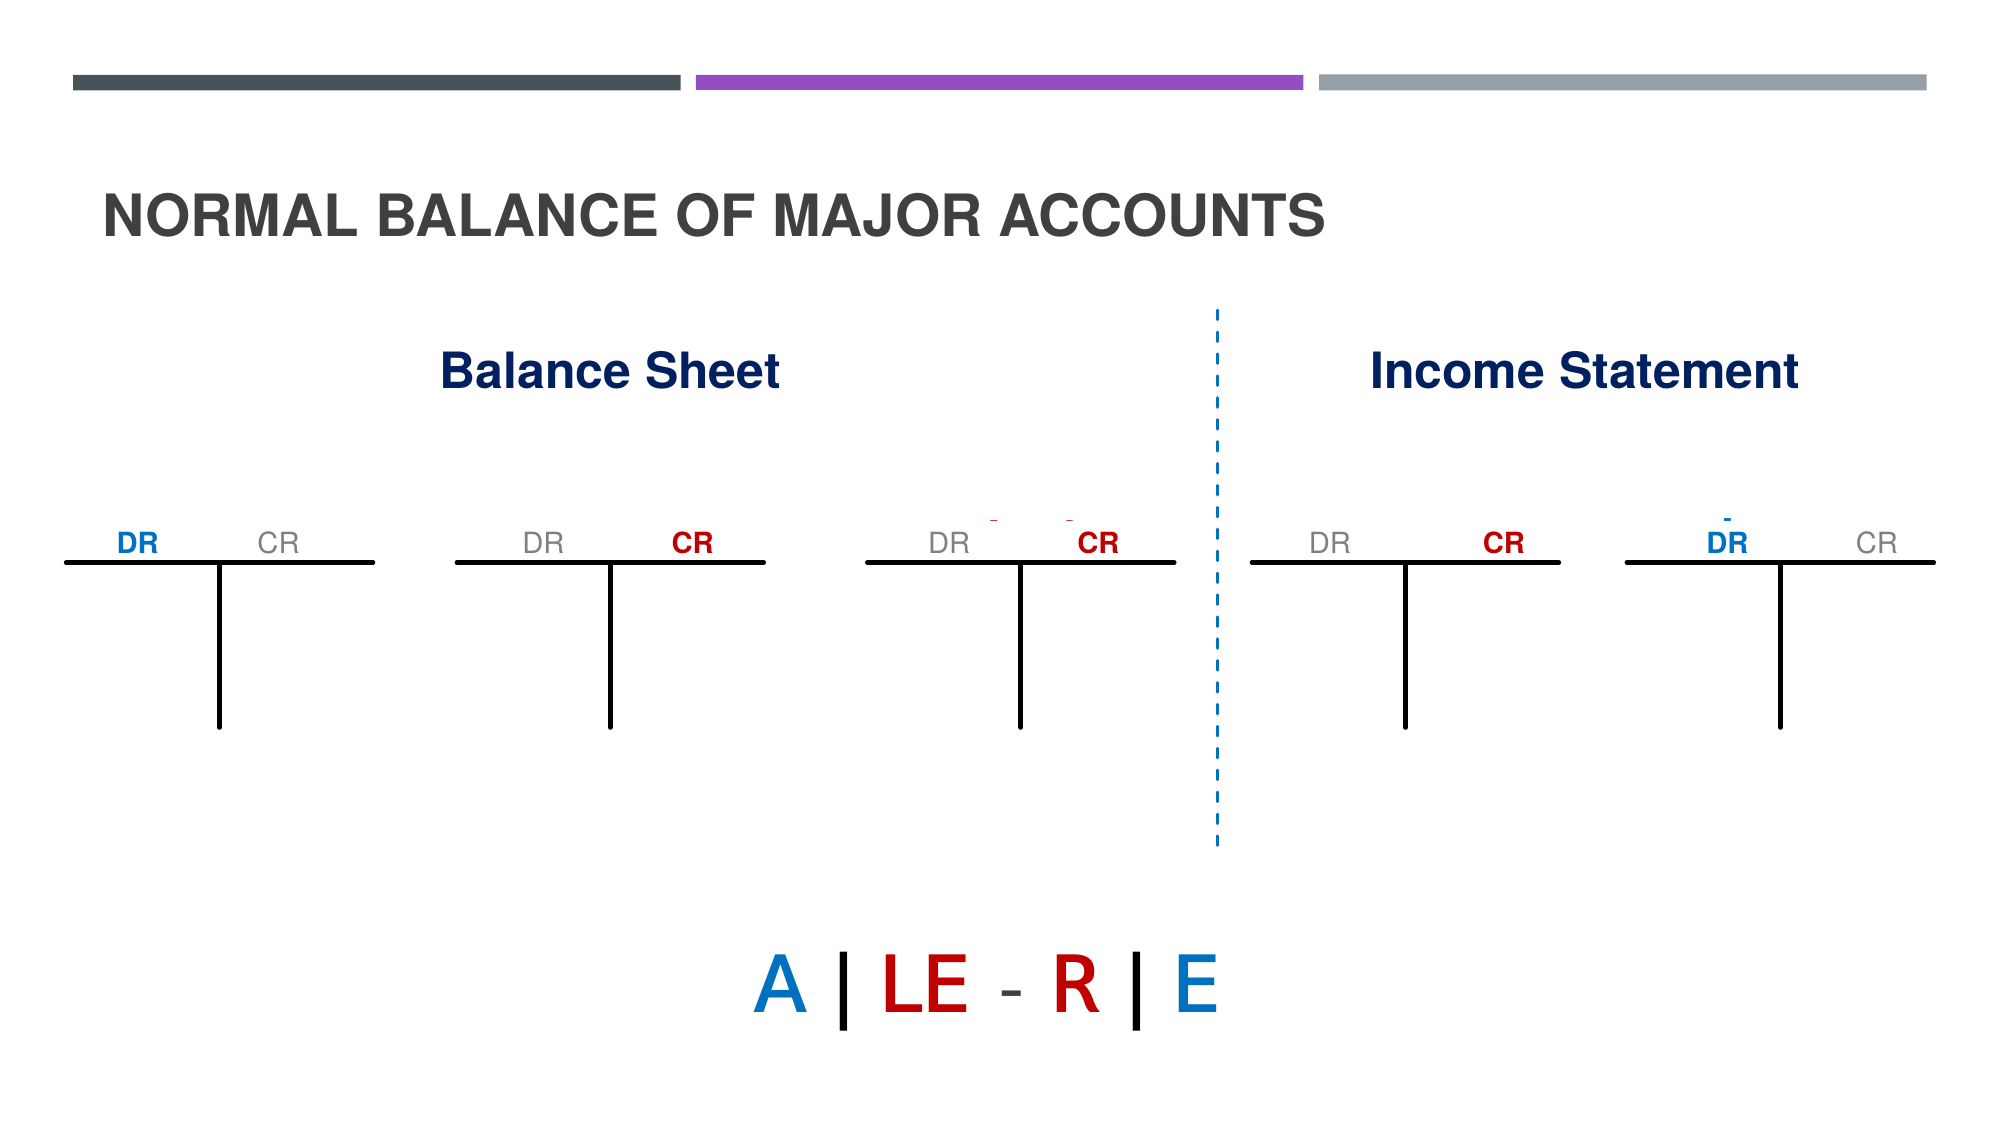

# Normal balance of major accounts

Balance Sheet
Income Statement

Liabilities
Equity
Expenses
Assets
Revenue
DR            CR                           DR             CR                          DR             CR                       DR                CR                      DR             CR

A | LE - R | E
45